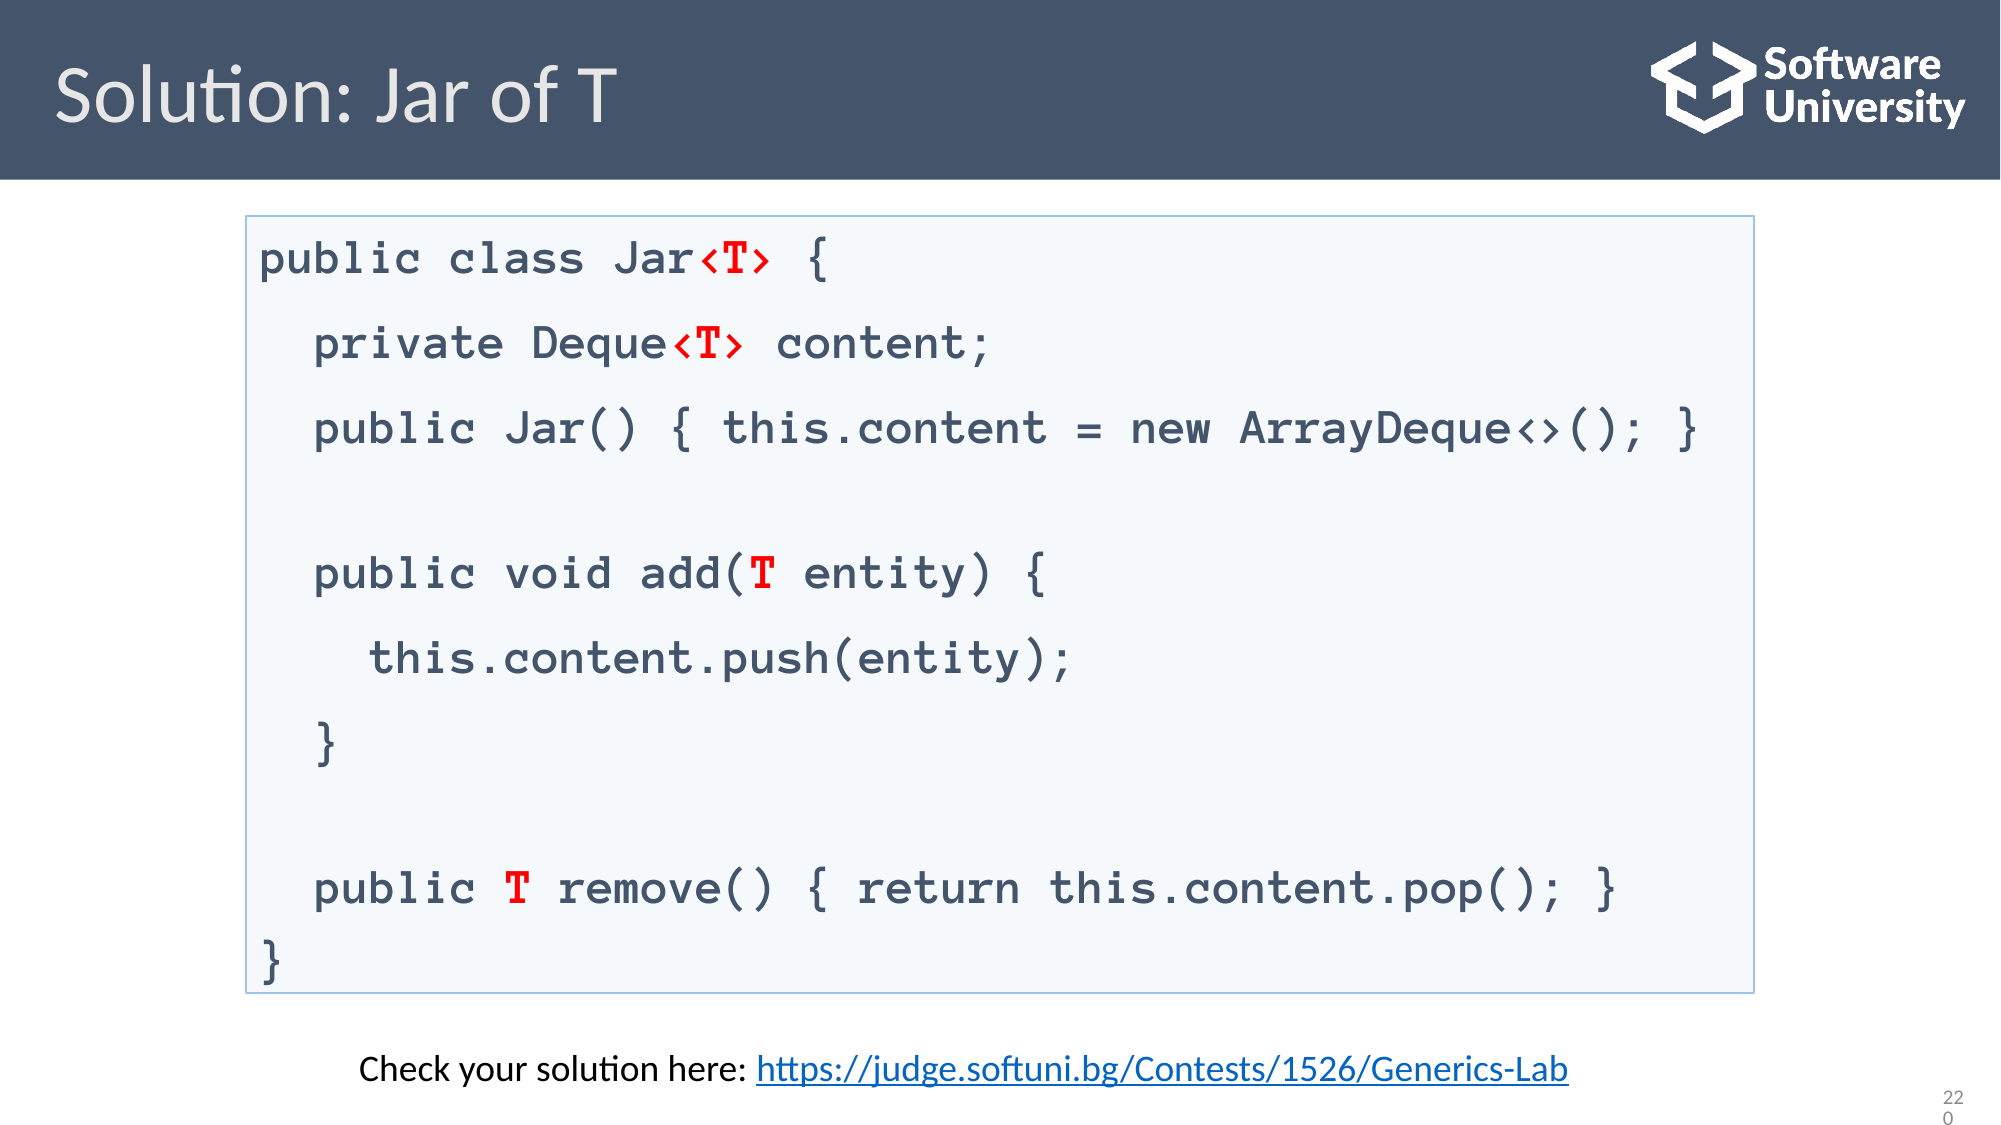

Solution: Jar of T
public class Jar<T> {
  private Deque<T> content;
  public Jar() { this.content = new ArrayDeque<>(); }

  public void add(T entity) {
    this.content.push(entity);
  }

  public T remove() { return this.content.pop(); }
}
Check your solution here: https://judge.softuni.bg/Contests/1526/Generics-Lab
220